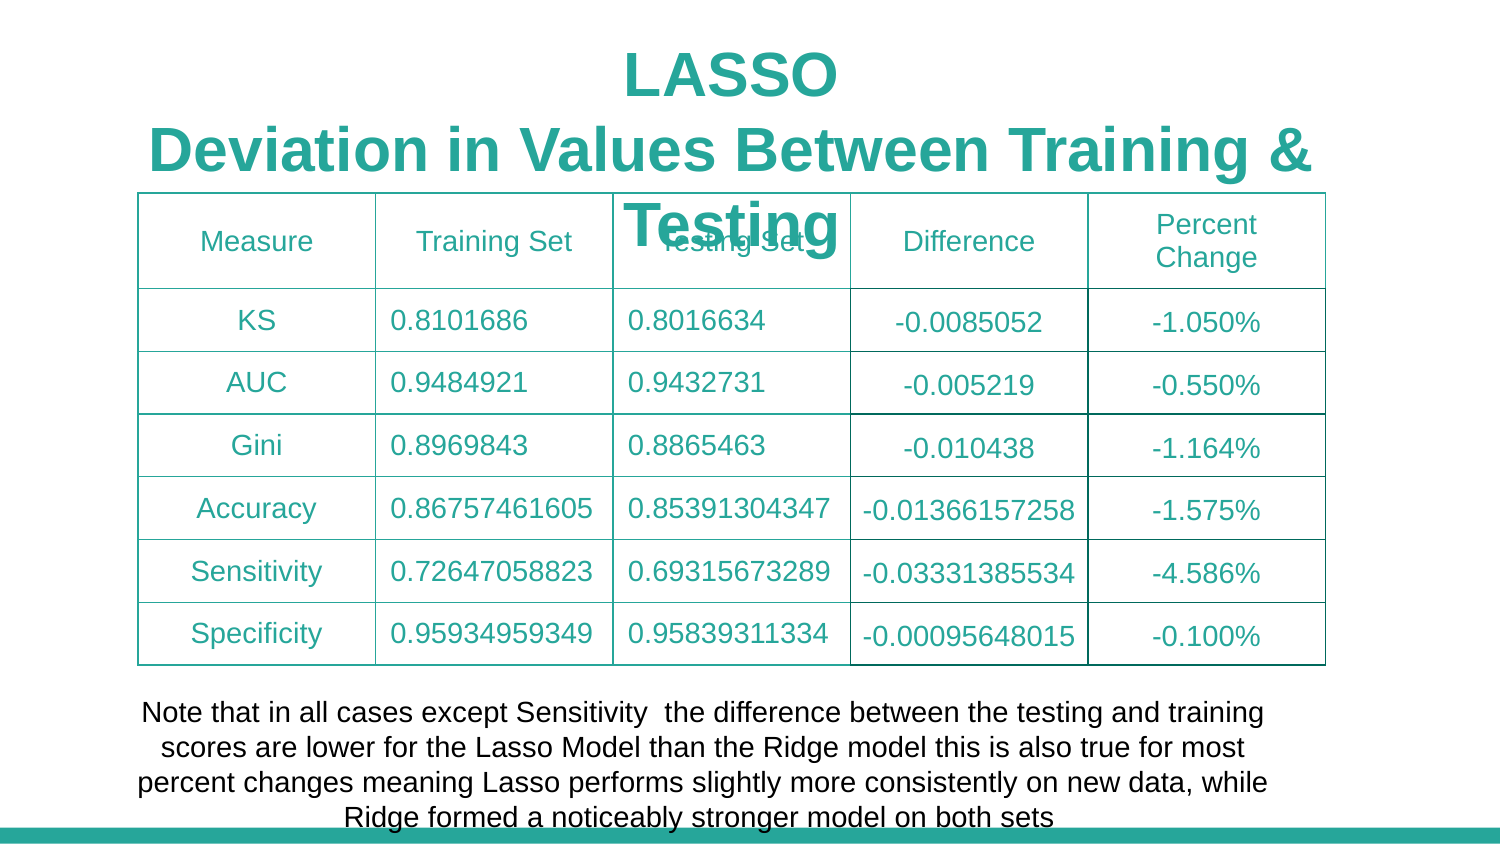

# LASSO
Deviation in Values Between Training & Testing

| Measure | Training Set | Testing Set | Difference | Percent Change |
| --- | --- | --- | --- | --- |
| KS | 0.8101686 | 0.8016634 | -0.0085052 | -1.050% |
| AUC | 0.9484921 | 0.9432731 | -0.005219 | -0.550% |
| Gini | 0.8969843 | 0.8865463 | -0.010438 | -1.164% |
| Accuracy | 0.86757461605 | 0.85391304347 | -0.01366157258 | -1.575% |
| Sensitivity | 0.72647058823 | 0.69315673289 | -0.03331385534 | -4.586% |
| Specificity | 0.95934959349 | 0.95839311334 | -0.00095648015 | -0.100% |
Note that in all cases except Sensitivity  the difference between the testing and training scores are lower for the Lasso Model than the Ridge model this is also true for most percent changes meaning Lasso performs slightly more consistently on new data, while Ridge formed a noticeably stronger model on both sets